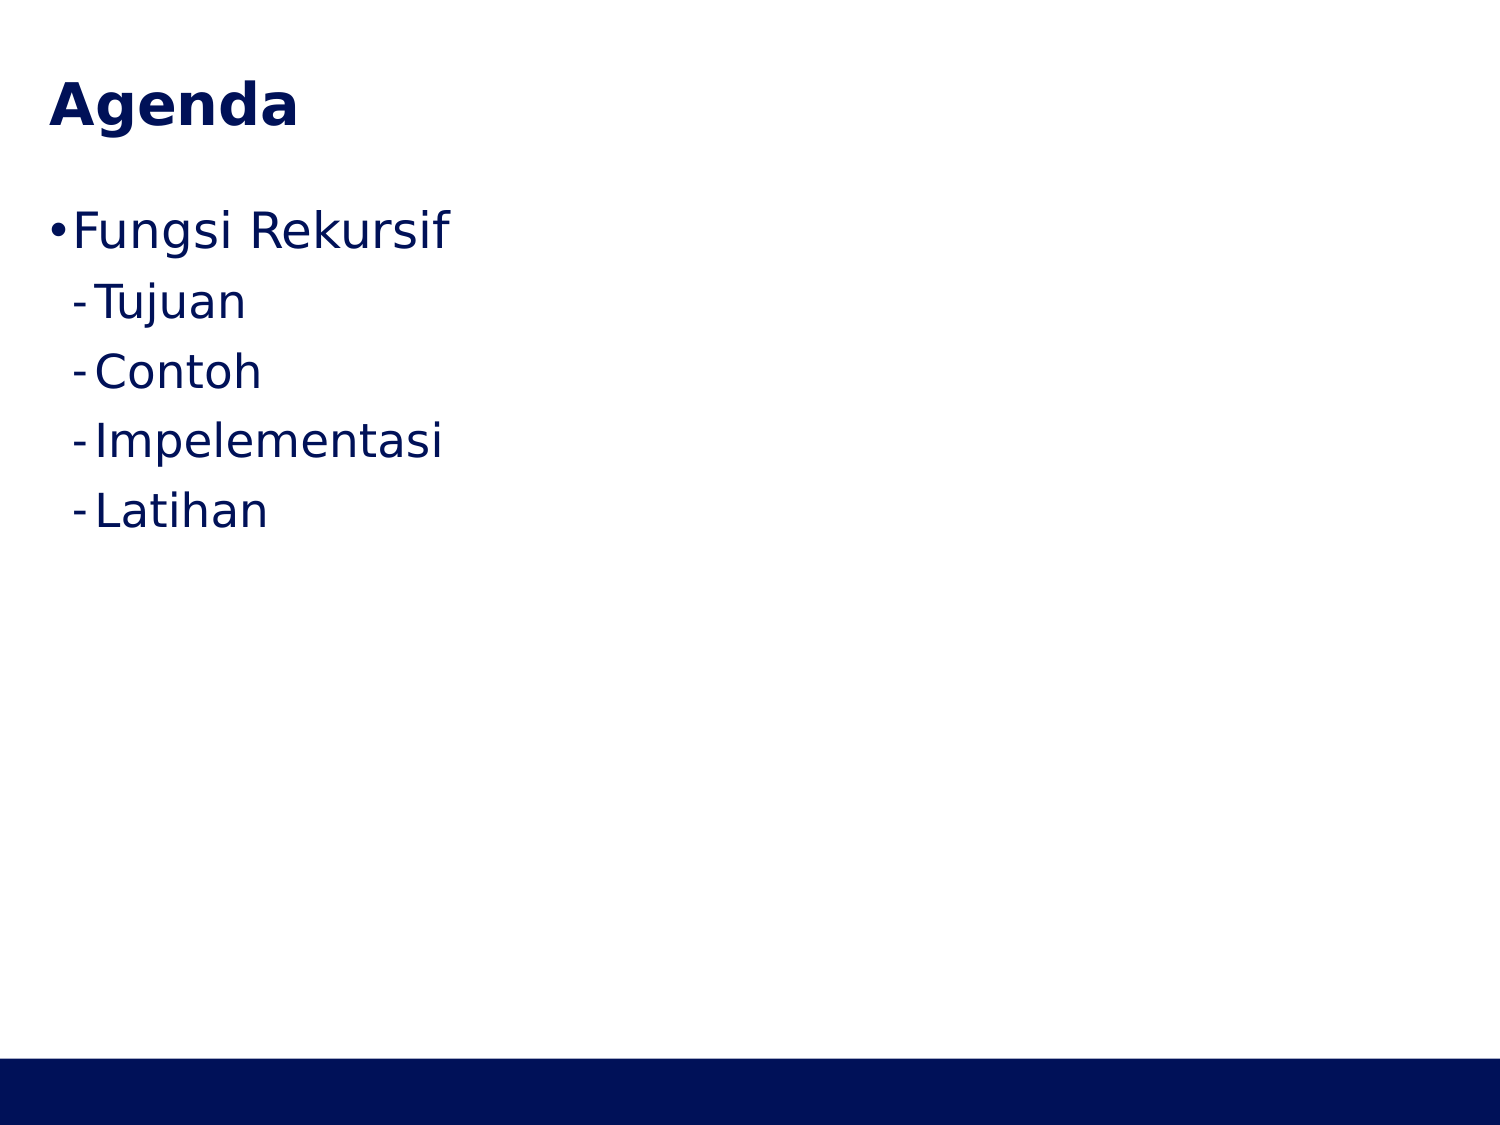

# Agenda
Fungsi Rekursif
Tujuan
Contoh
Impelementasi
Latihan